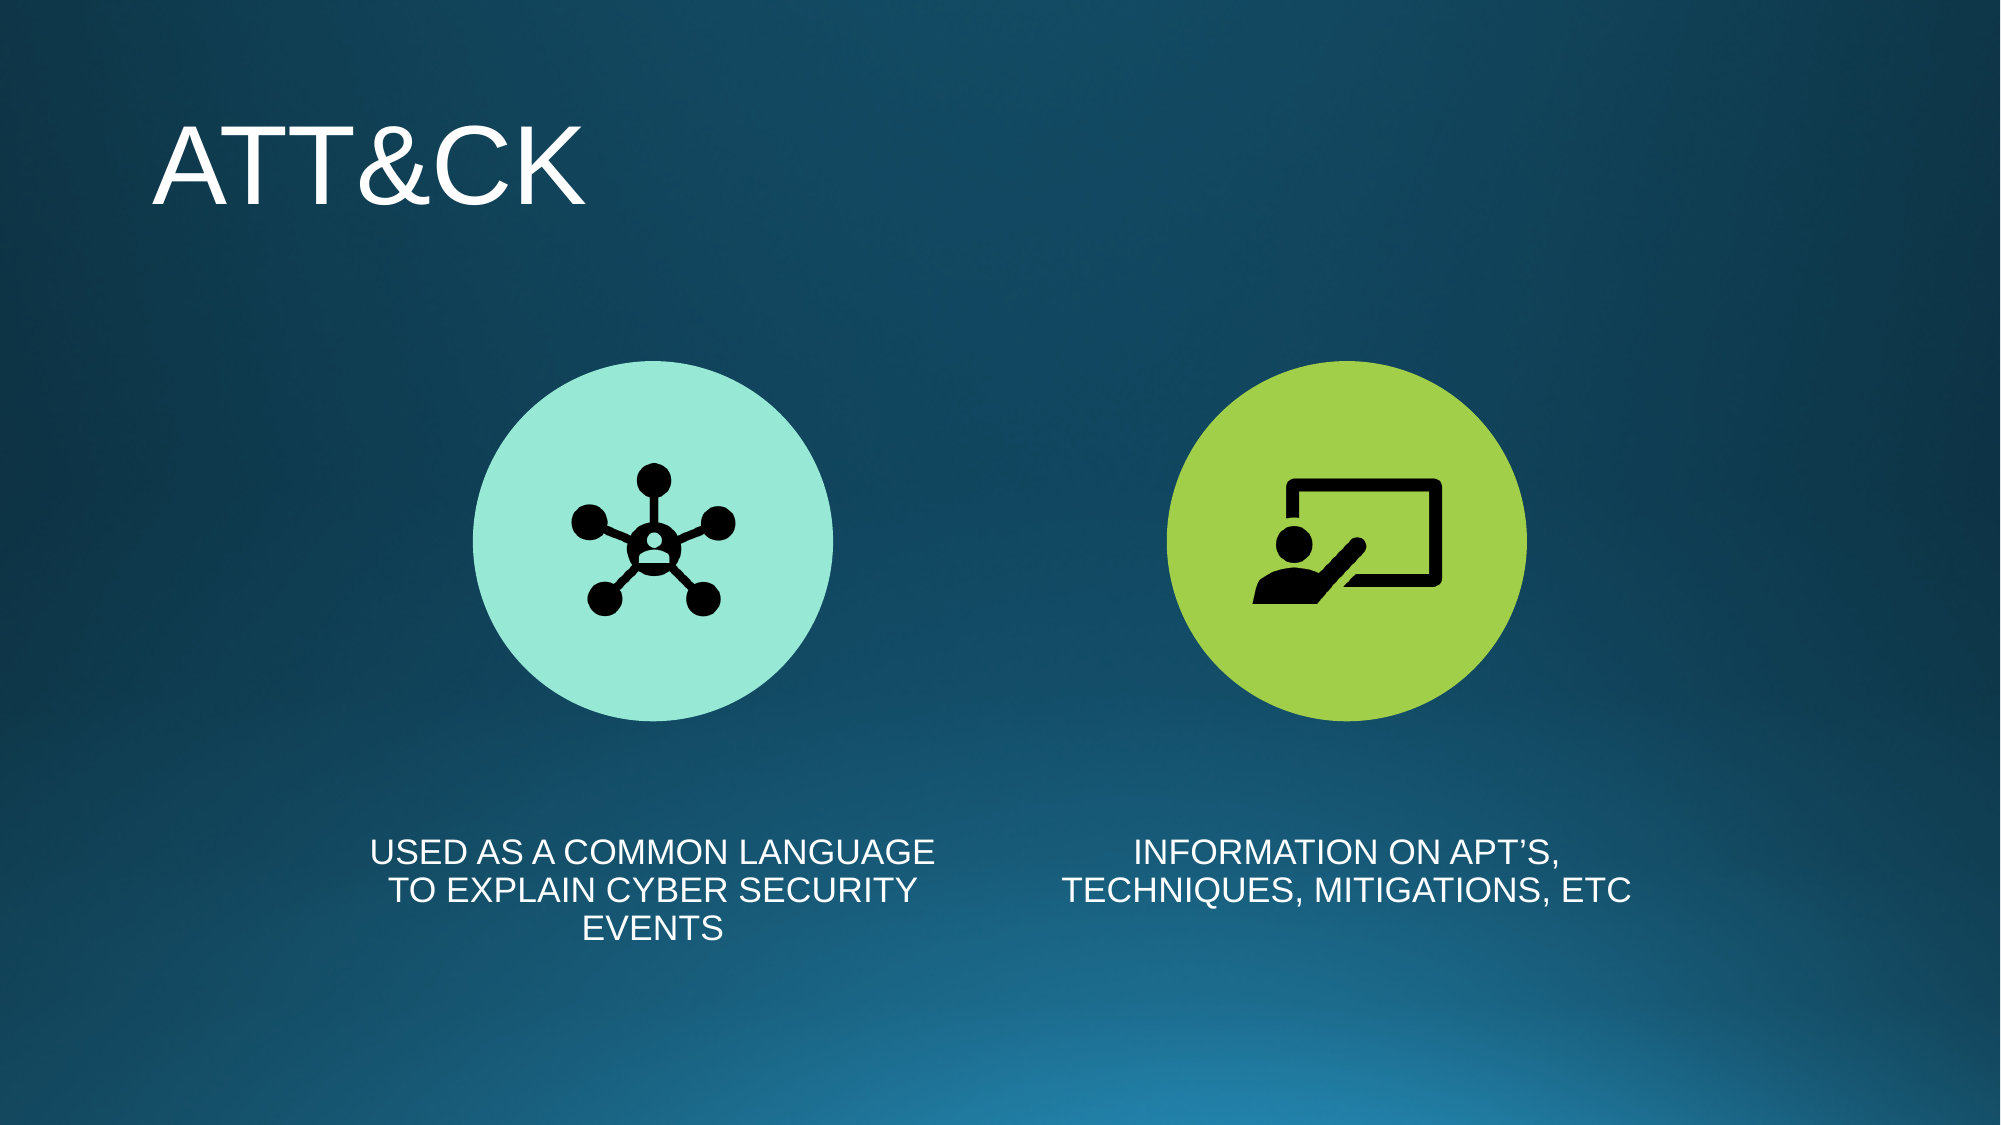

# ATT&CK
Used as a common language to explain cyber security events
information on APT’s, Techniques, Mitigations, etc